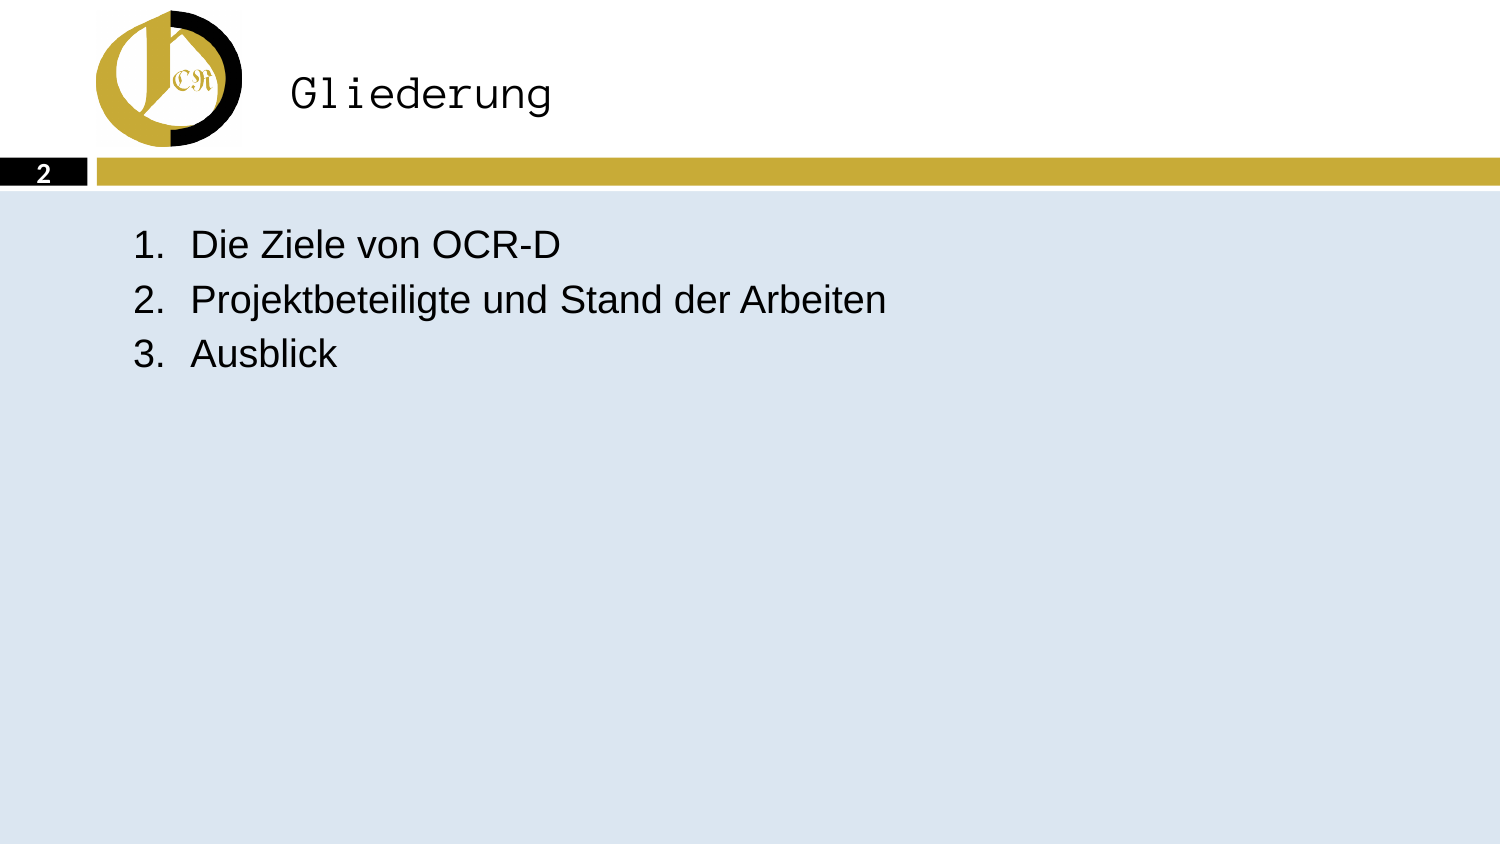

# Gliederung
2
Die Ziele von OCR-D
Projektbeteiligte und Stand der Arbeiten
Ausblick